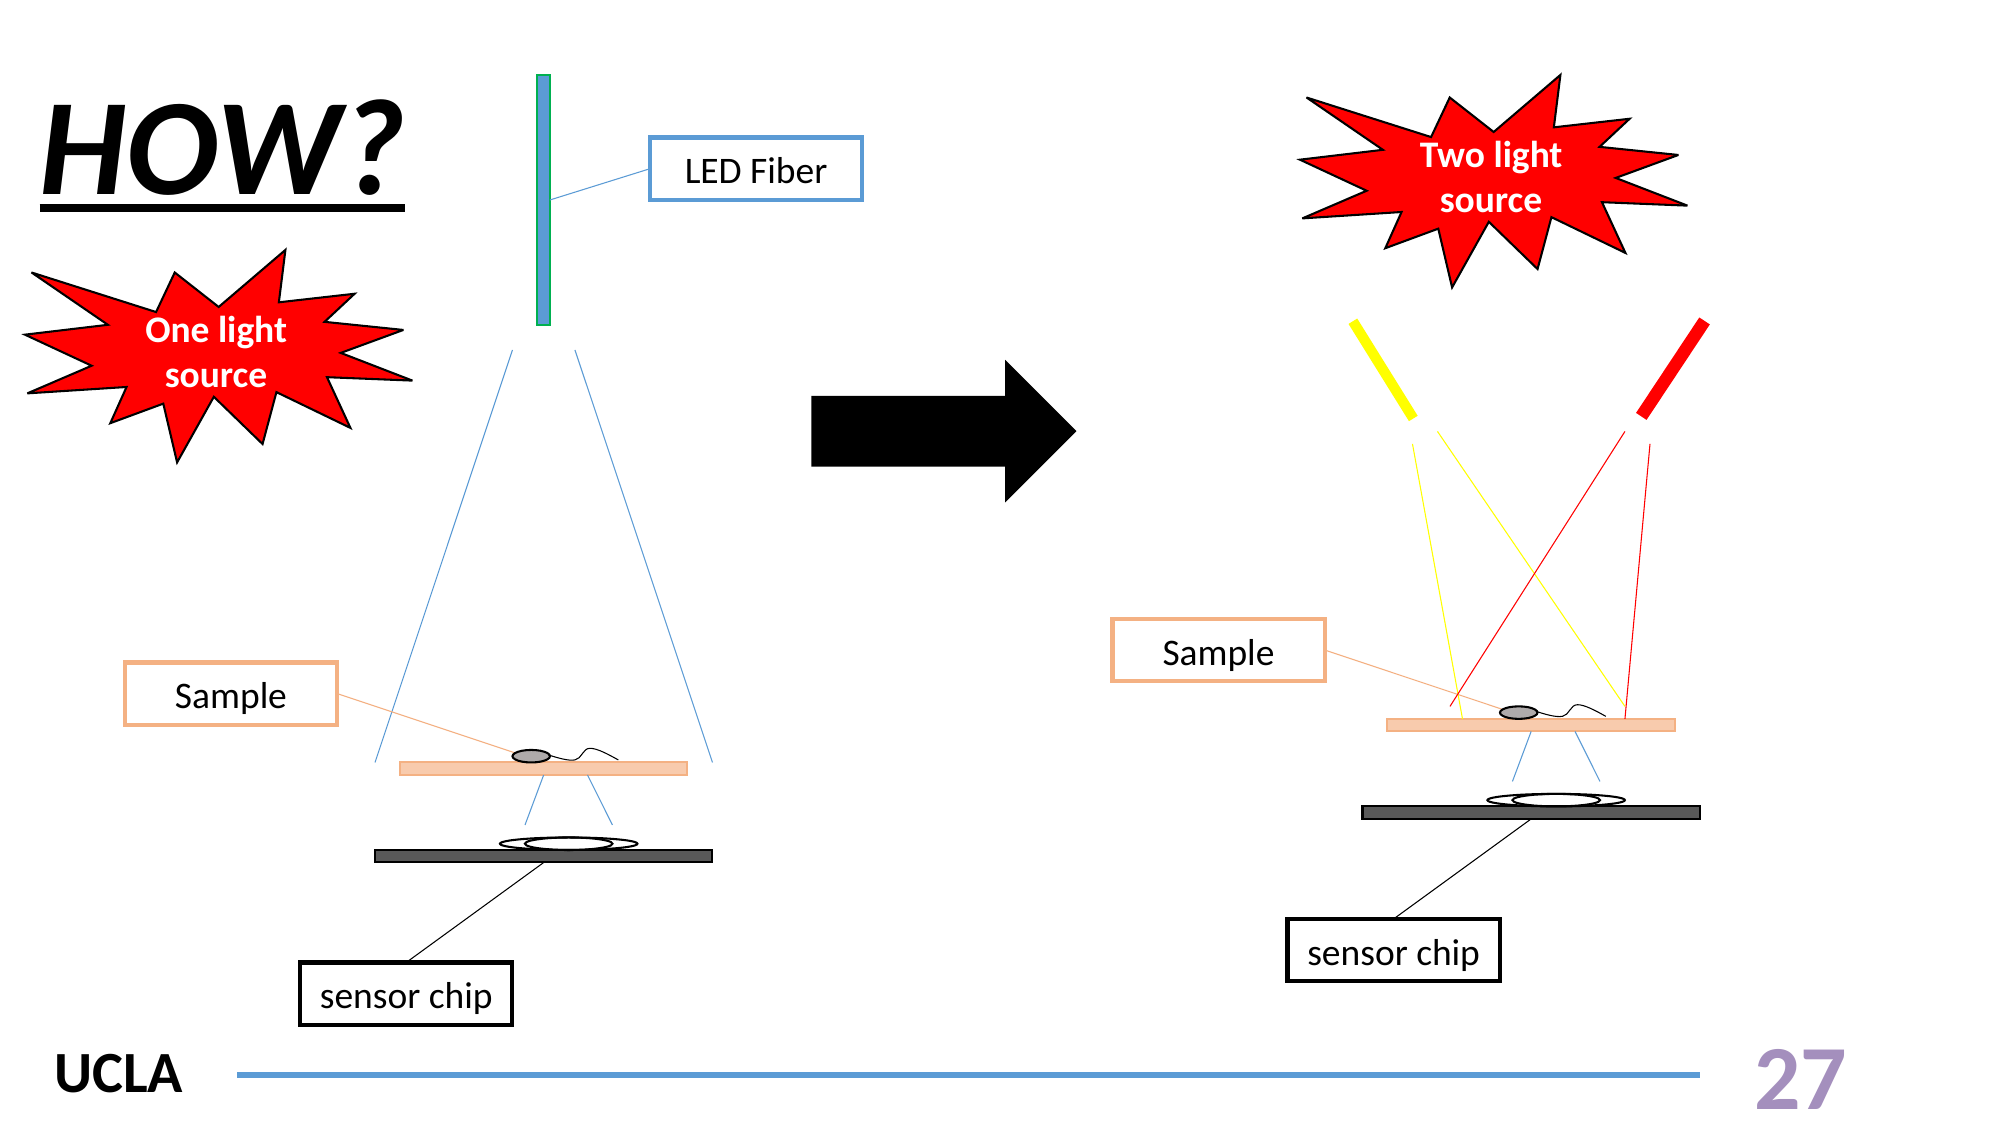

HOW?

LED Fiber
Sample

sensor chip

Two light source
One light source

Sample

sensor chip

27